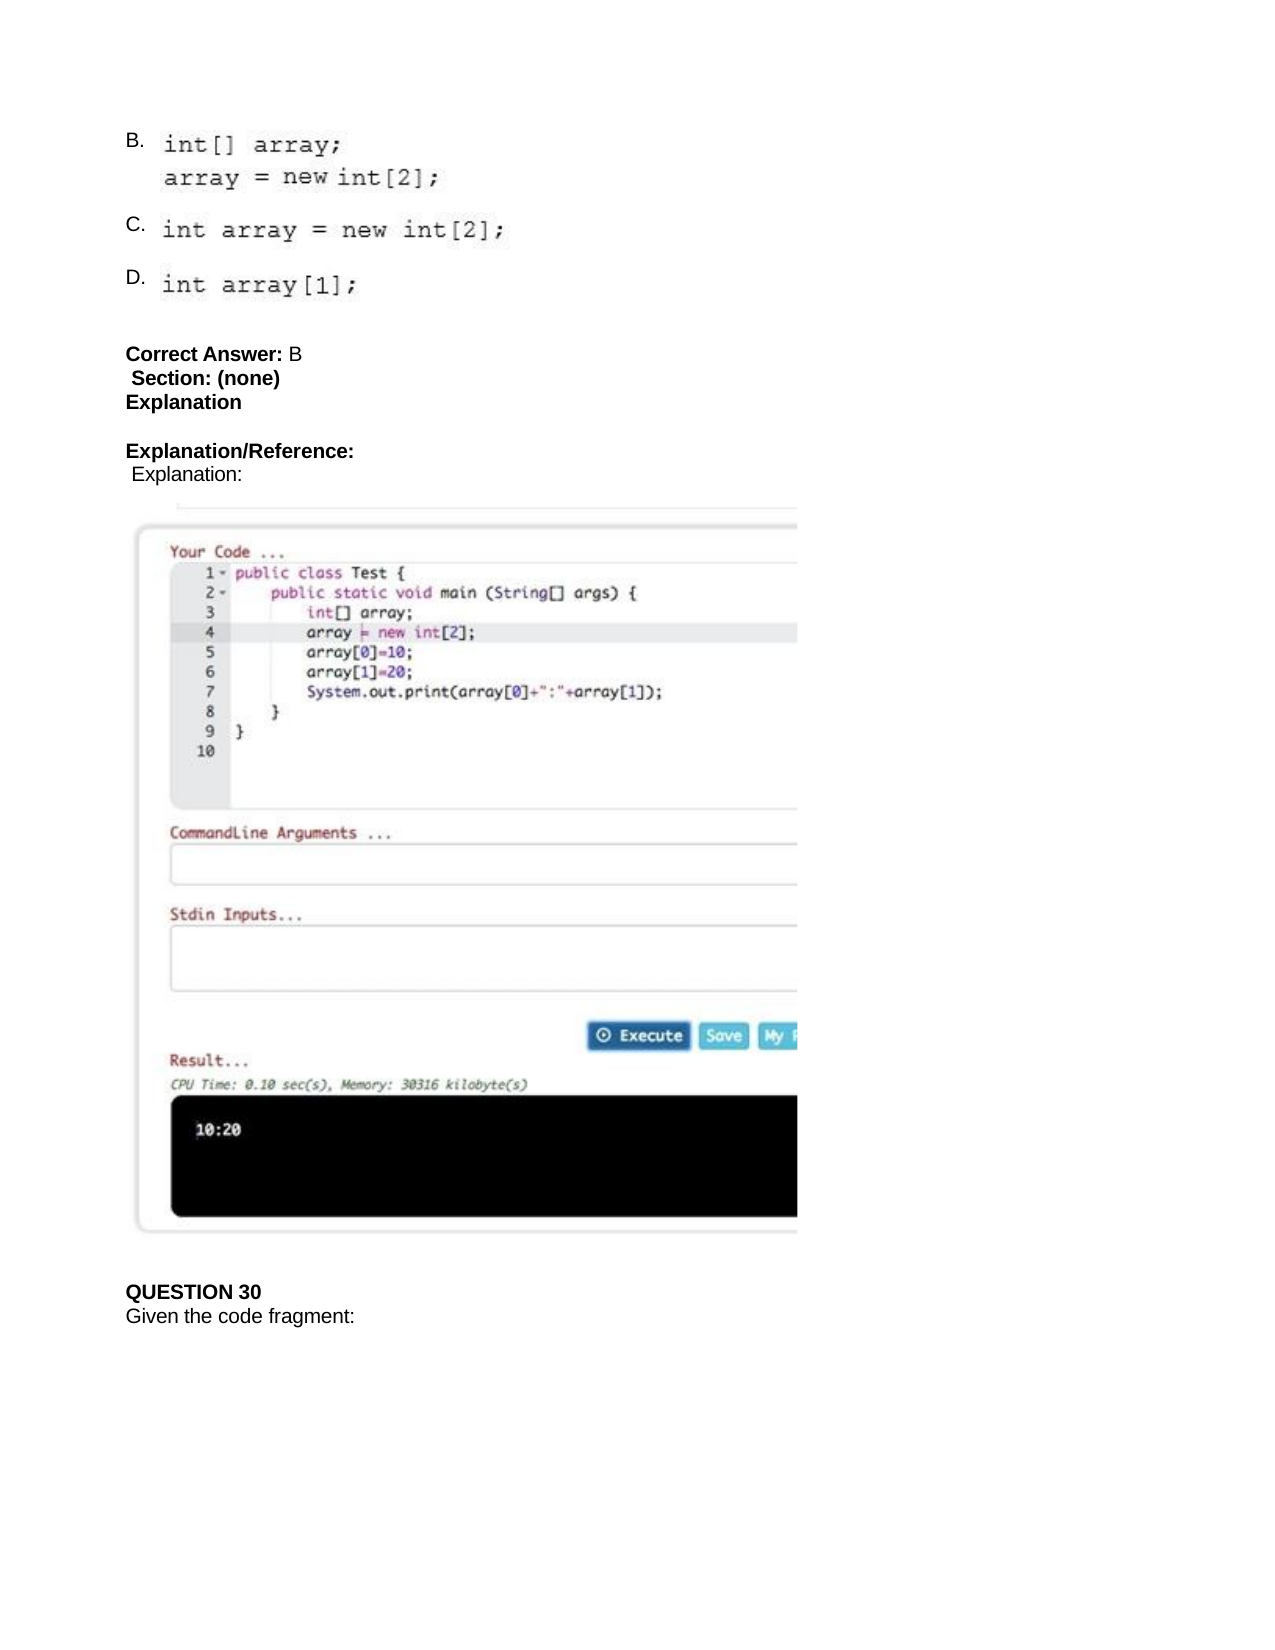

B.

C.

D.

Correct Answer: B  Section: (none)  Explanation

Explanation/Reference:  Explanation:

QUESTION 30
Given the code fragment: